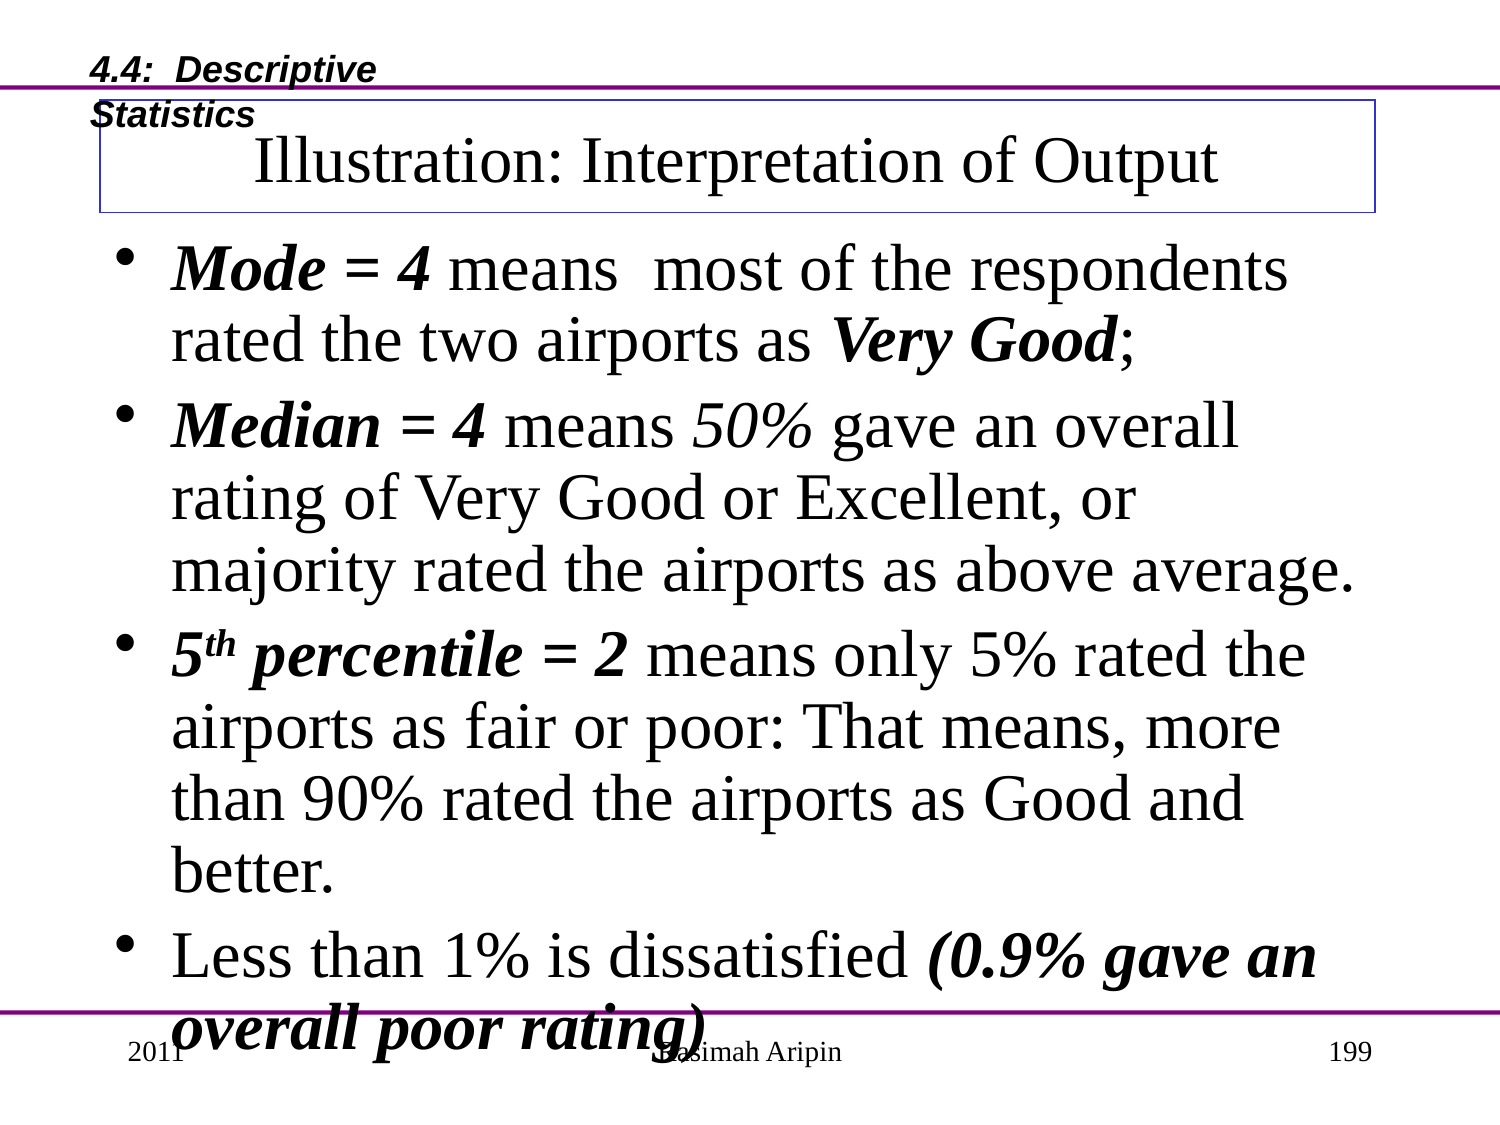

4.4:  Descriptive Statistics
# Illustration: Interpretation of Output
Mode = 4 means  most of the respondents rated the two airports as Very Good;
Median = 4 means 50% gave an overall rating of Very Good or Excellent, or majority rated the airports as above average.
5th percentile = 2 means only 5% rated the airports as fair or poor: That means, more than 90% rated the airports as Good and better.
Less than 1% is dissatisfied (0.9% gave an overall poor rating)

2011
Rasimah Aripin
199